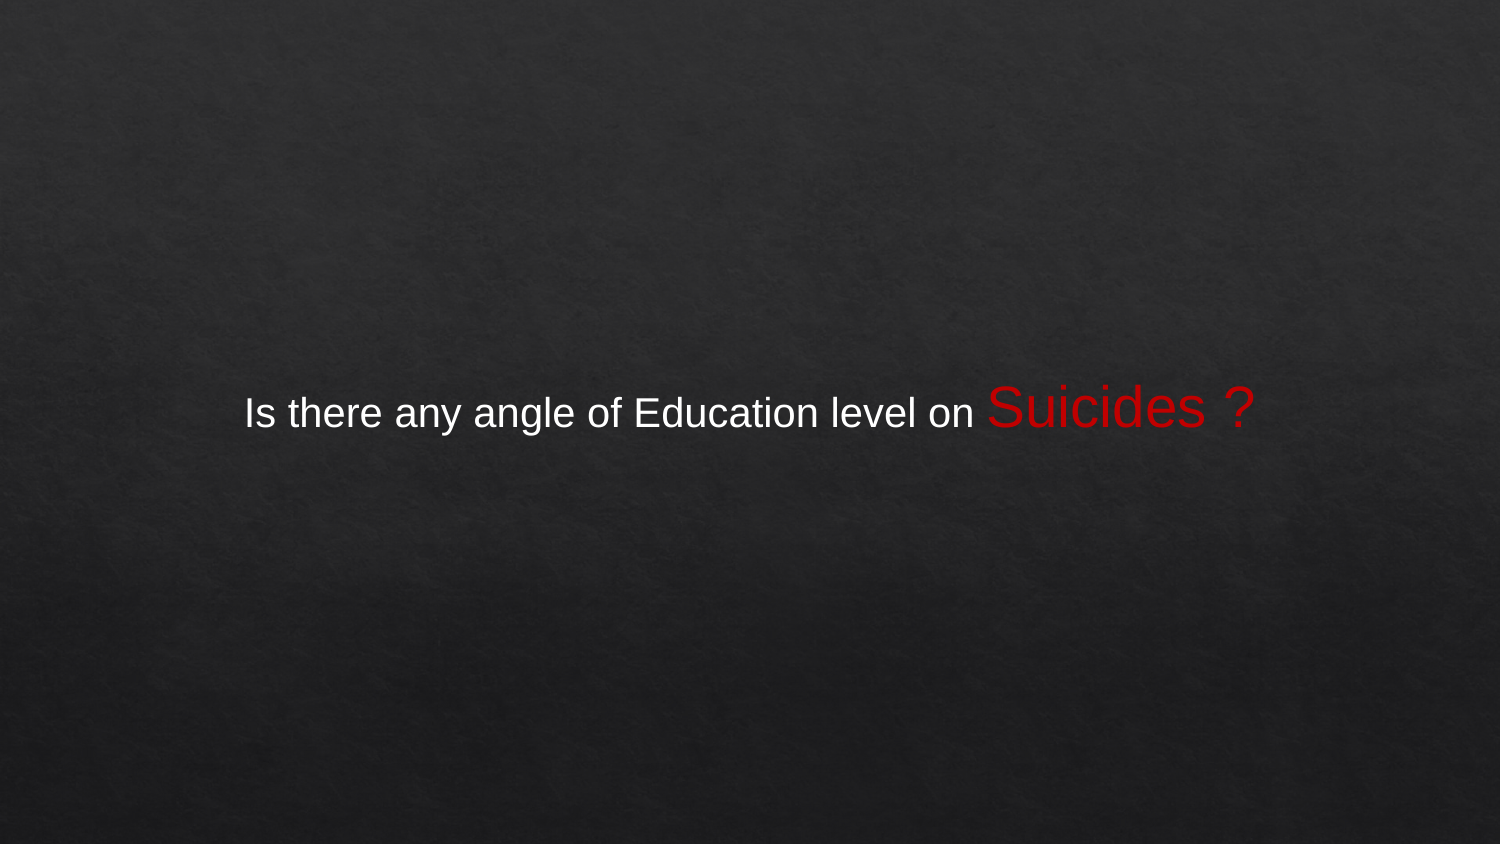

Is there any angle of Education level on Suicides ?